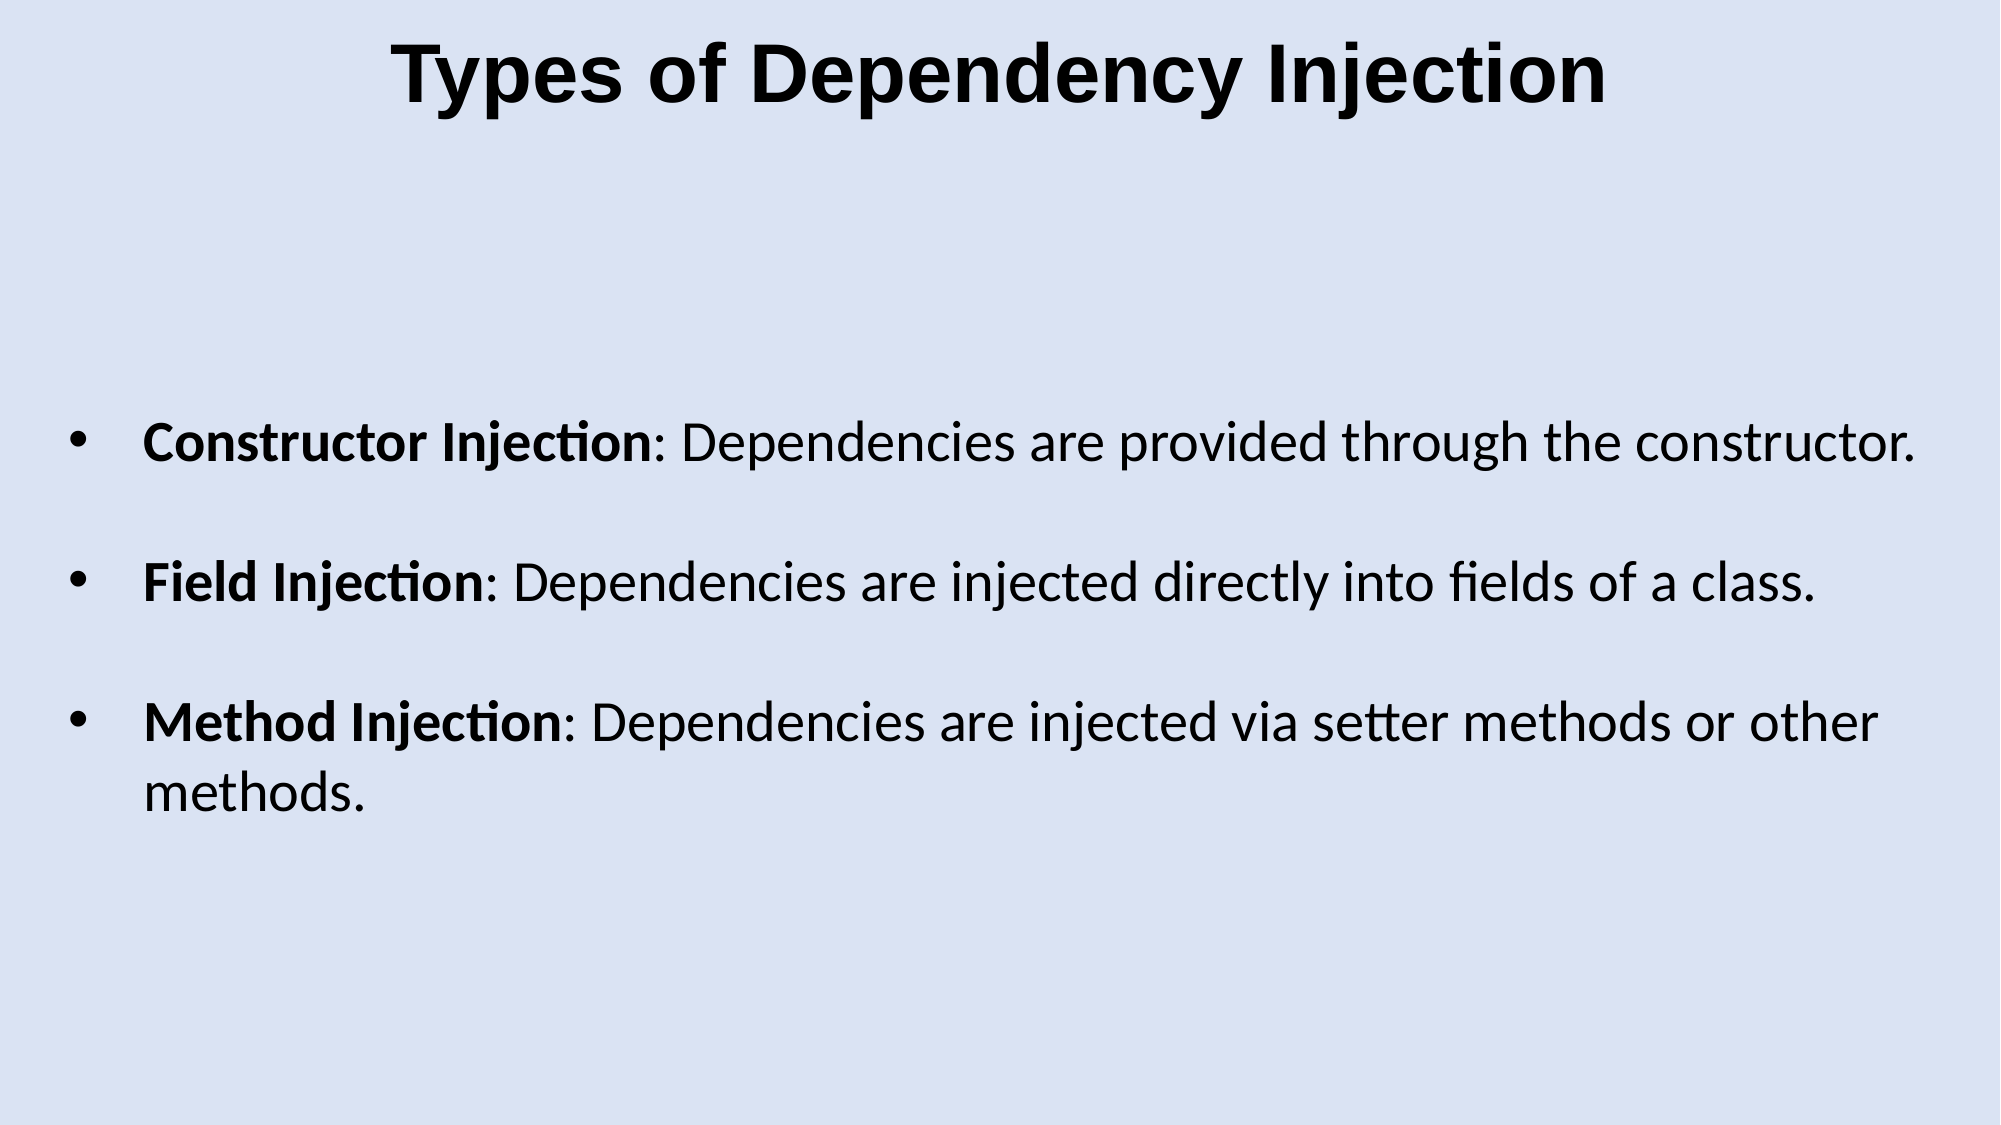

# Types of Dependency Injection
Constructor Injection: Dependencies are provided through the constructor.

Field Injection: Dependencies are injected directly into fields of a class.

Method Injection: Dependencies are injected via setter methods or other methods.